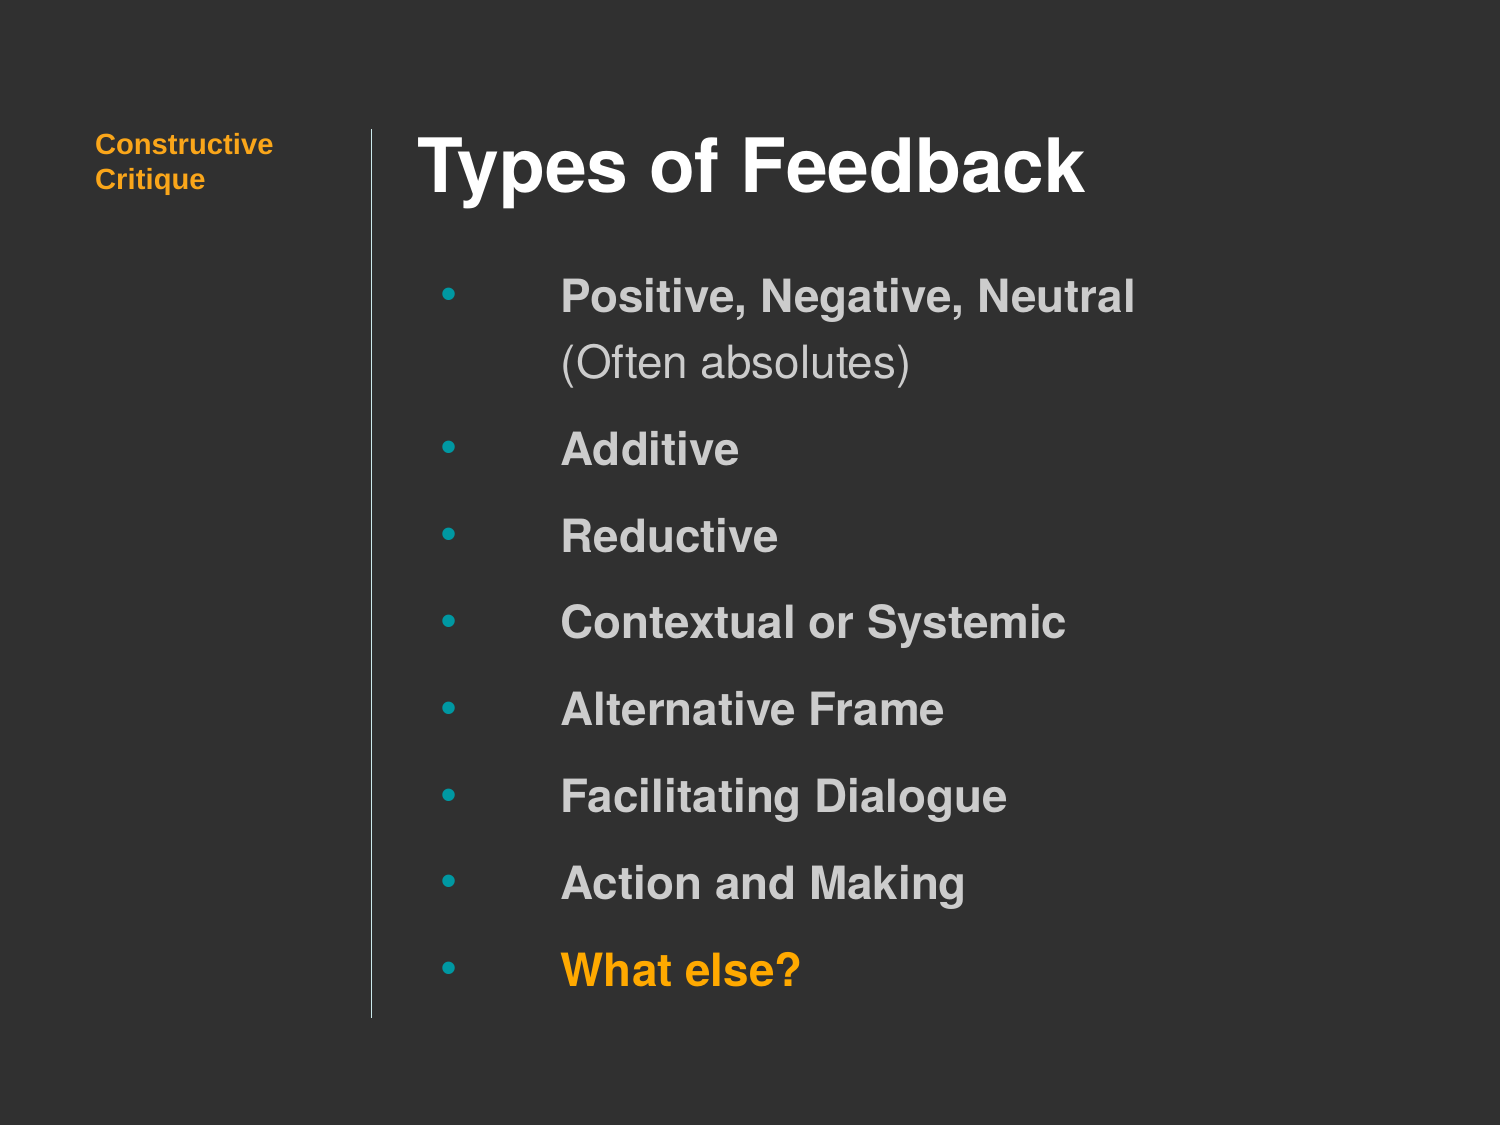

# Types of Feedback
Constructive Critique

Positive, Negative, Neutral
(Often absolutes)
Additive
Reductive
Contextual or Systemic
Alternative Frame
Facilitating Dialogue
Action and Making
What else?